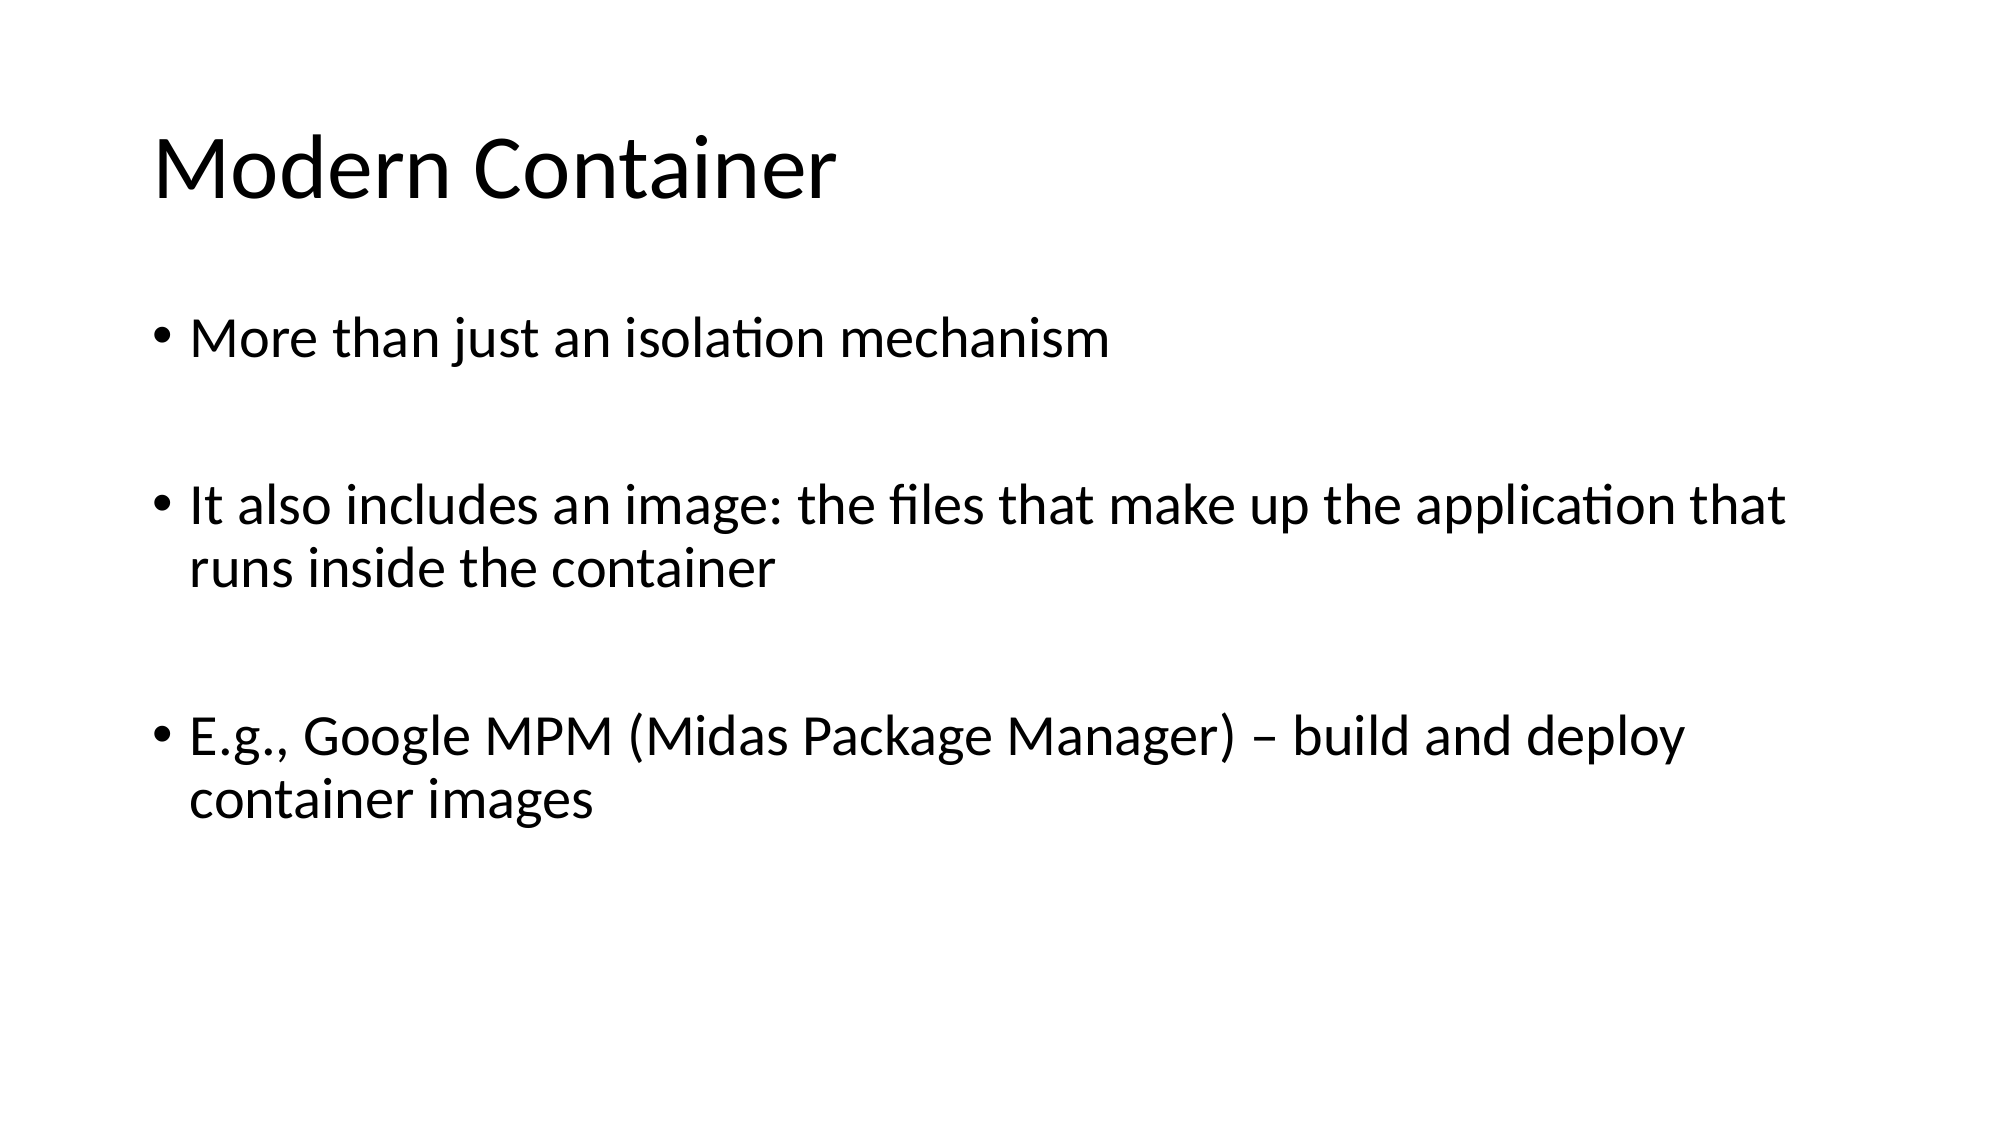

# Modern Container
More than just an isolation mechanism

It also includes an image: the files that make up the application that runs inside the container

E.g., Google MPM (Midas Package Manager) – build and deploy container images